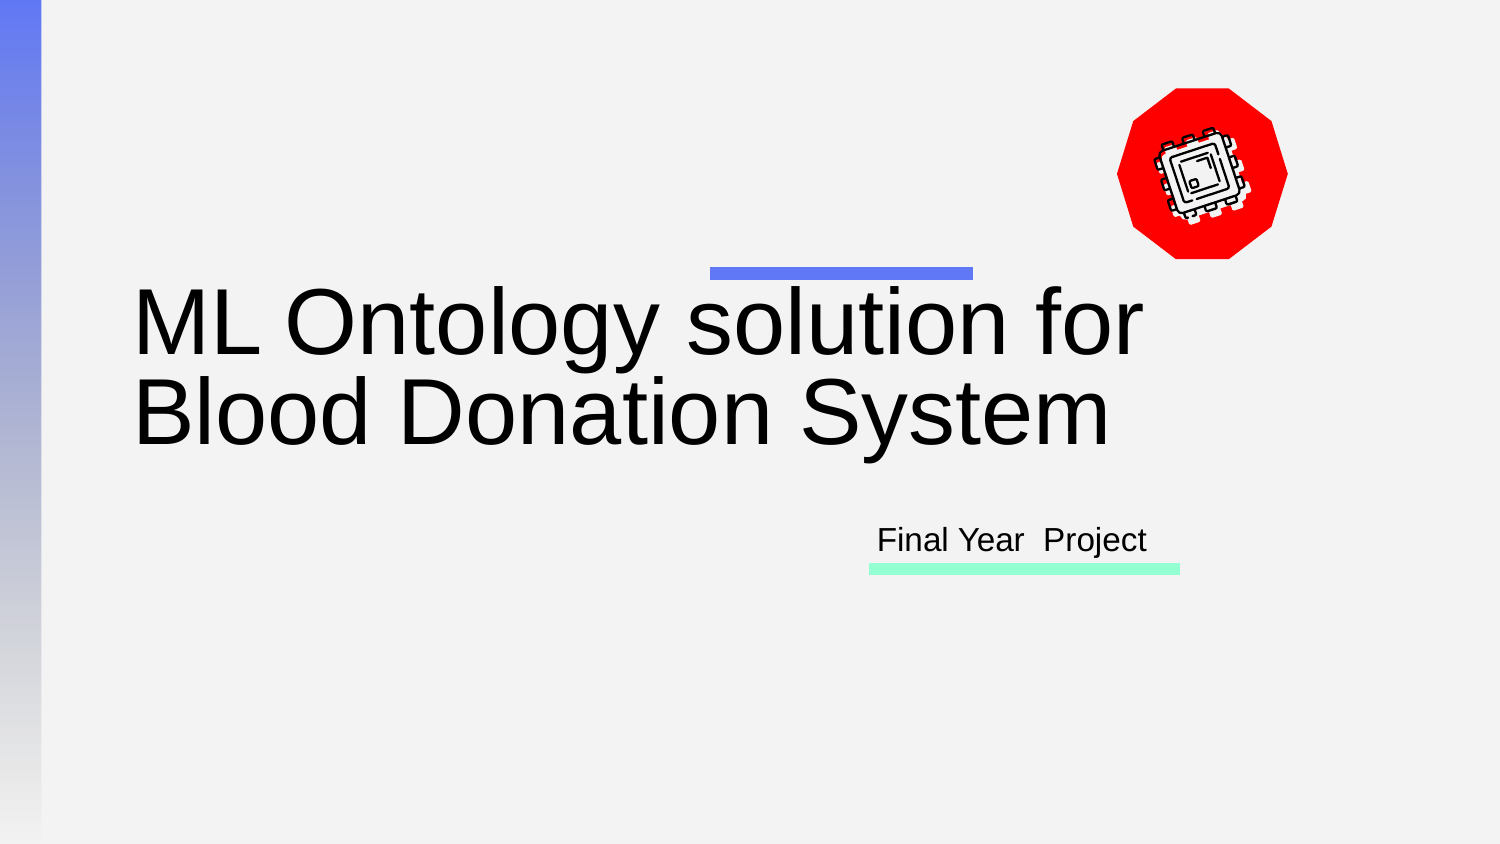

# ML Ontology solution for Blood Donation System
Final Year  Project